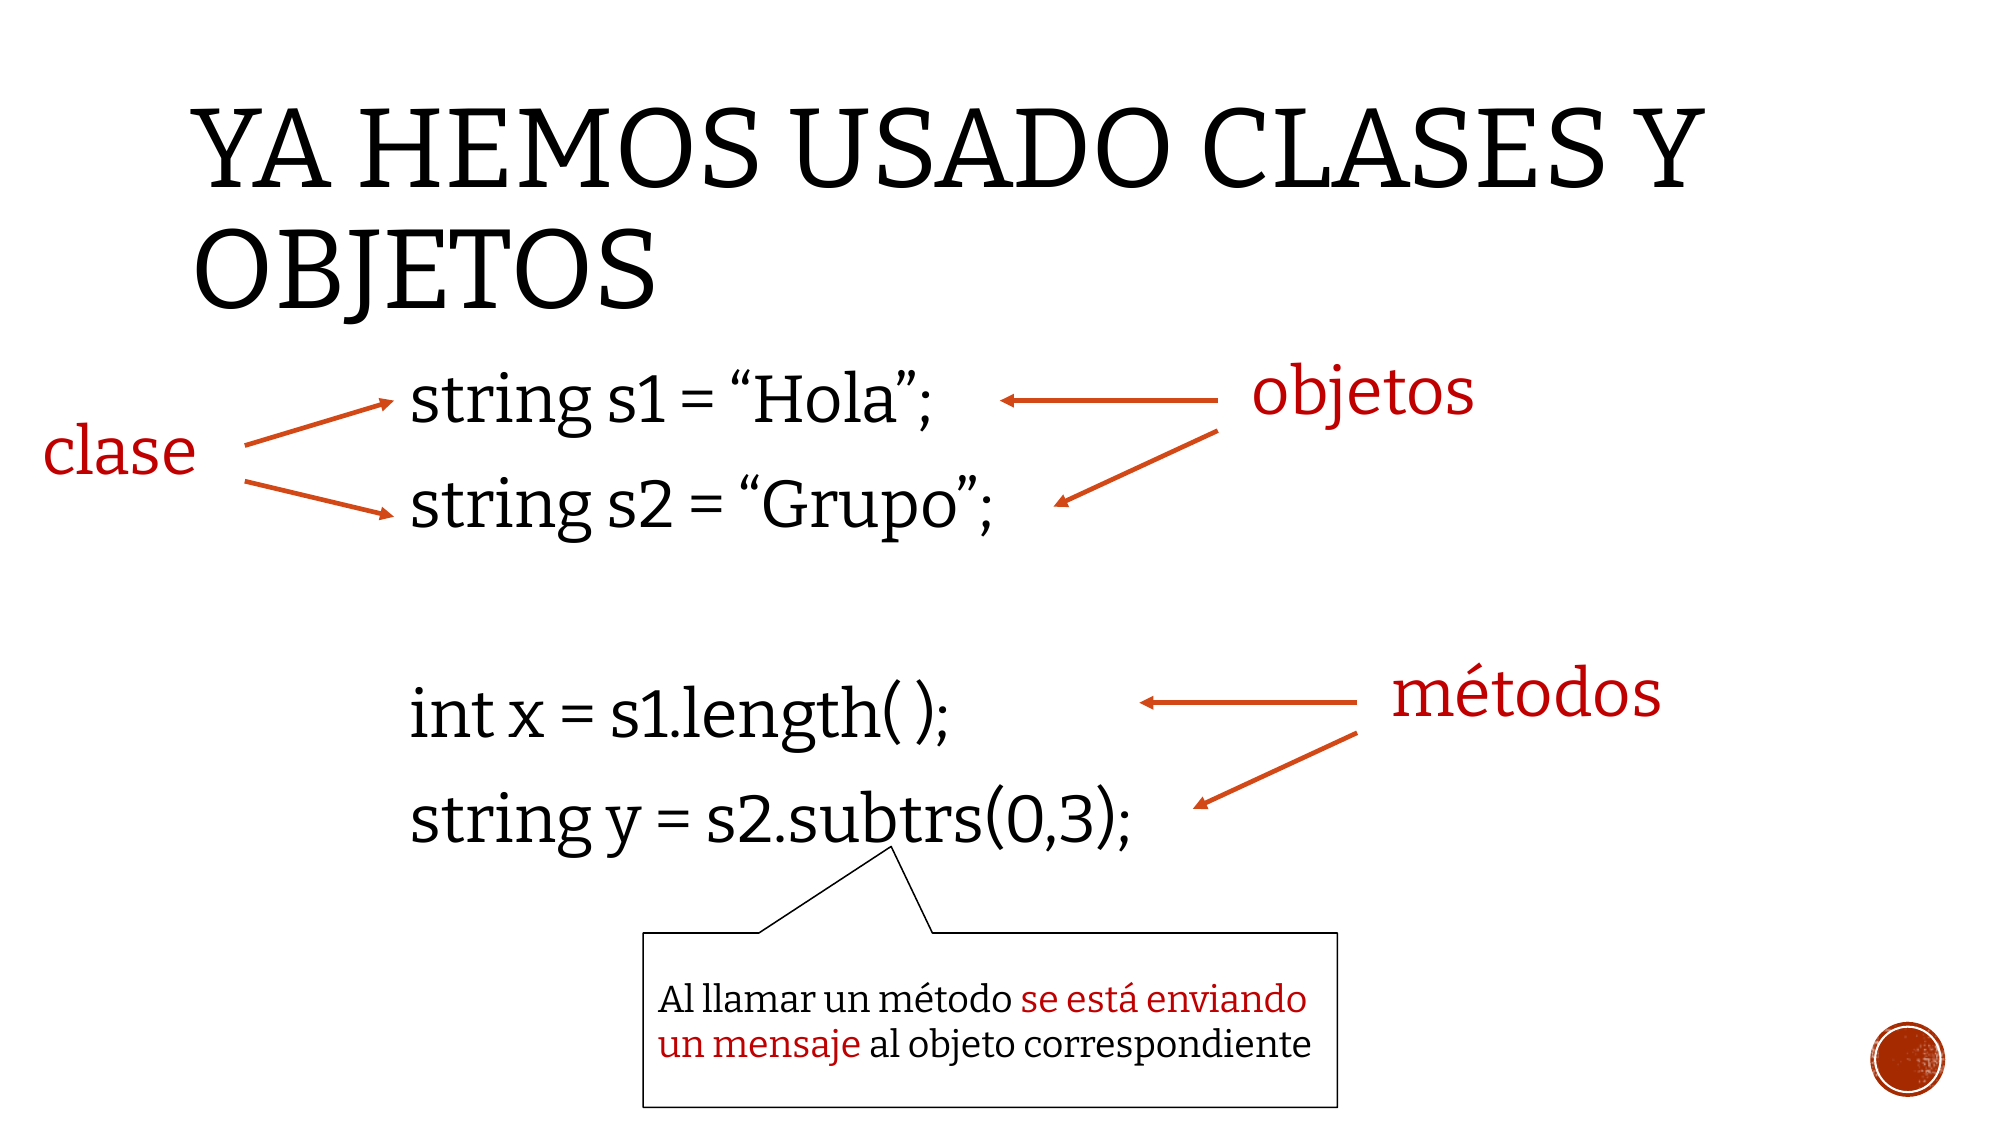

# Ya hemos usado clases y objetos
objetos
string s1 = “Hola”;
string s2 = “Grupo”;

int x = s1.length( );
string y = s2.subtrs(0,3);

clase
métodos
Al llamar un método se está enviando un mensaje al objeto correspondiente